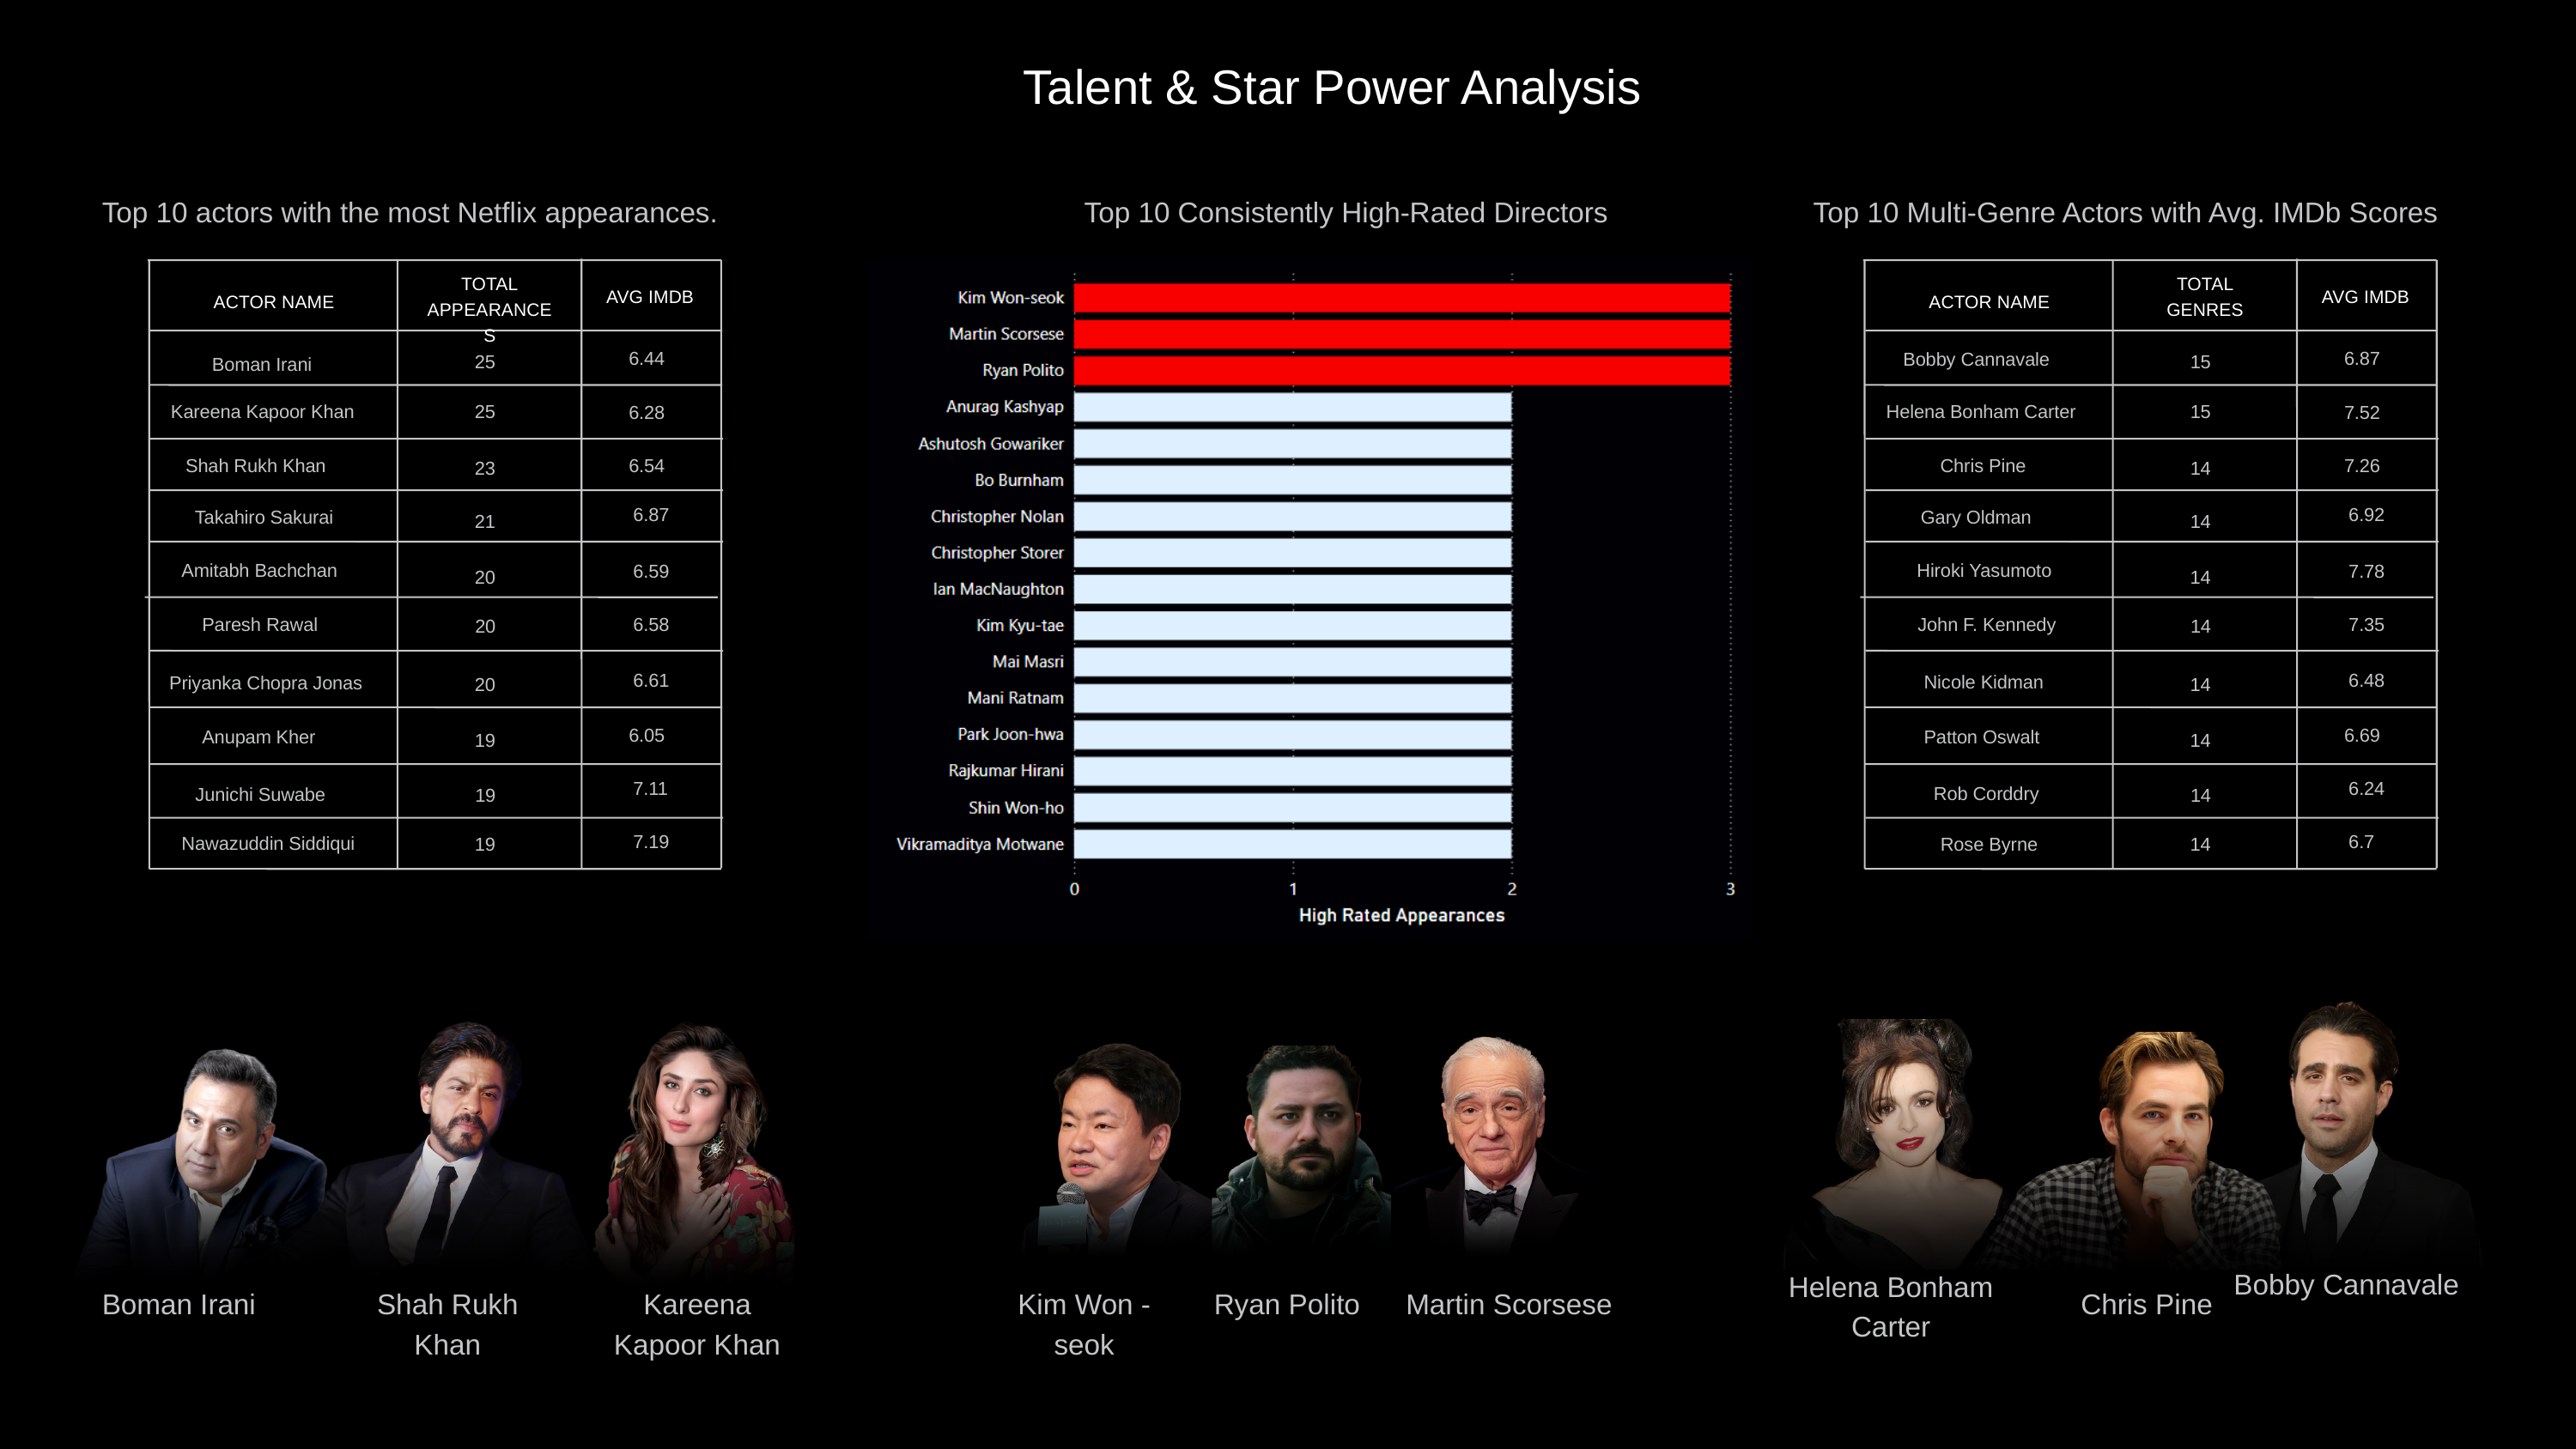

Talent & Star Power Analysis
Top 10 actors with the most Netflix appearances.
Top 10 Consistently High-Rated Directors
Top 10 Multi-Genre Actors with Avg. IMDb Scores

TOTAL
APPEARANCES
AVG IMDB
ACTOR NAME

6.44
25
Boman Irani

Kareena Kapoor Khan
25
6.28

Shah Rukh Khan
6.54
23

6.87
Takahiro Sakurai
21

Amitabh Bachchan
6.59
20

Paresh Rawal
6.58
20

6.61
Priyanka Chopra Jonas
20

6.05
Anupam Kher
19

7.11
Junichi Suwabe
19

7.19
Nawazuddin Siddiqui
19

TOTAL
GENRES
AVG IMDB
ACTOR NAME

6.87
Bobby Cannavale
15

Helena Bonham Carter
15
7.52

Chris Pine
7.26
14

6.92
Gary Oldman
14

Hiroki Yasumoto
7.78
14

John F. Kennedy
7.35
14

6.48
Nicole Kidman
14

6.69
Patton Oswalt
14

6.24
Rob Corddry
14

6.7
Rose Byrne
14

Bobby Cannavale
Helena Bonham Carter
Chris Pine
Boman Irani
Shah Rukh
Khan
Kareena Kapoor Khan
Kim Won -seok
Ryan Polito
Martin Scorsese